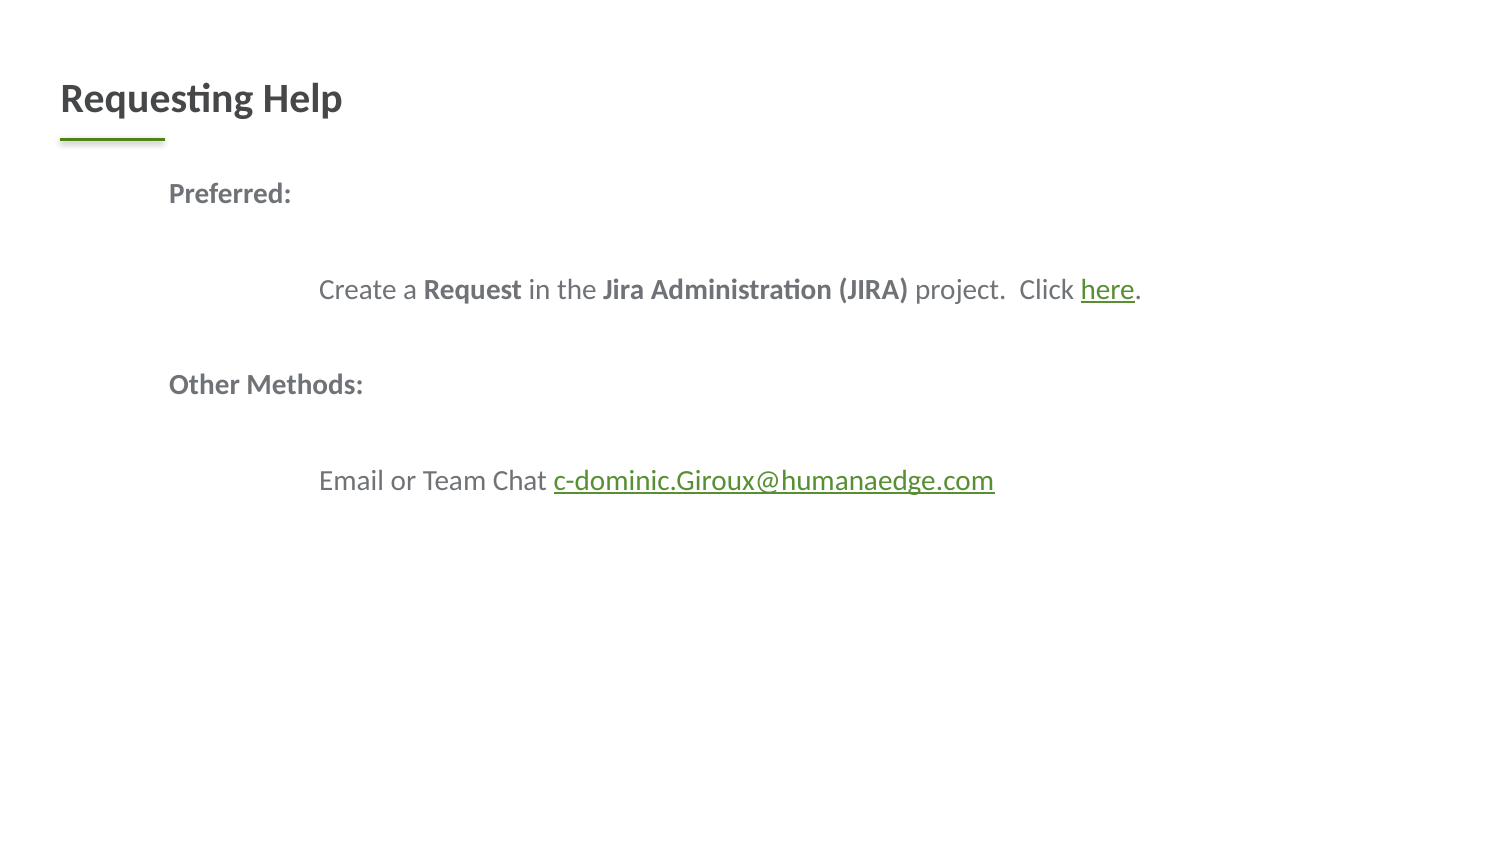

# Requesting Help
Preferred:

	Create a Request in the Jira Administration (JIRA) project.  Click here.

Other Methods:

	Email or Team Chat c-dominic.Giroux@humanaedge.com